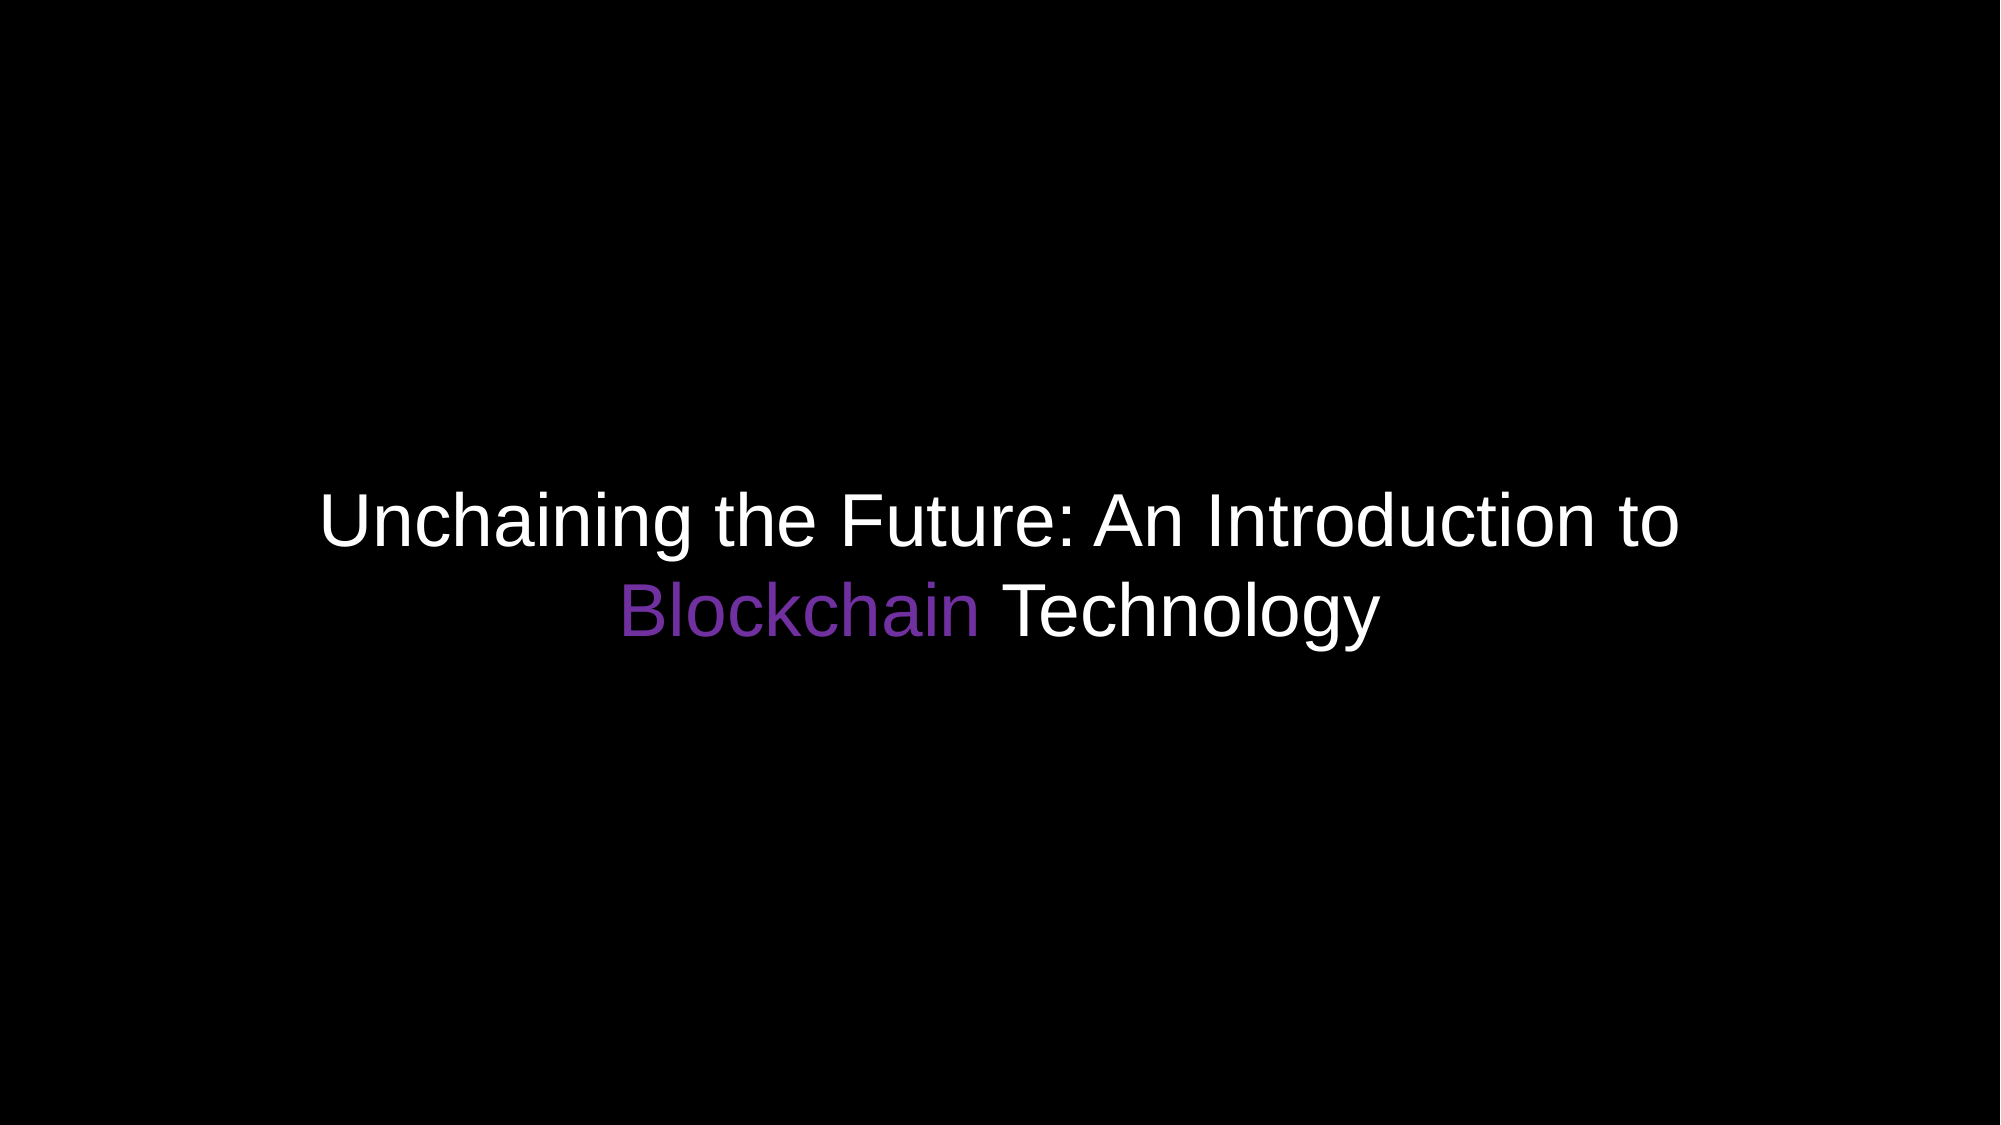

Unchaining the Future: An Introduction to Blockchain Technology